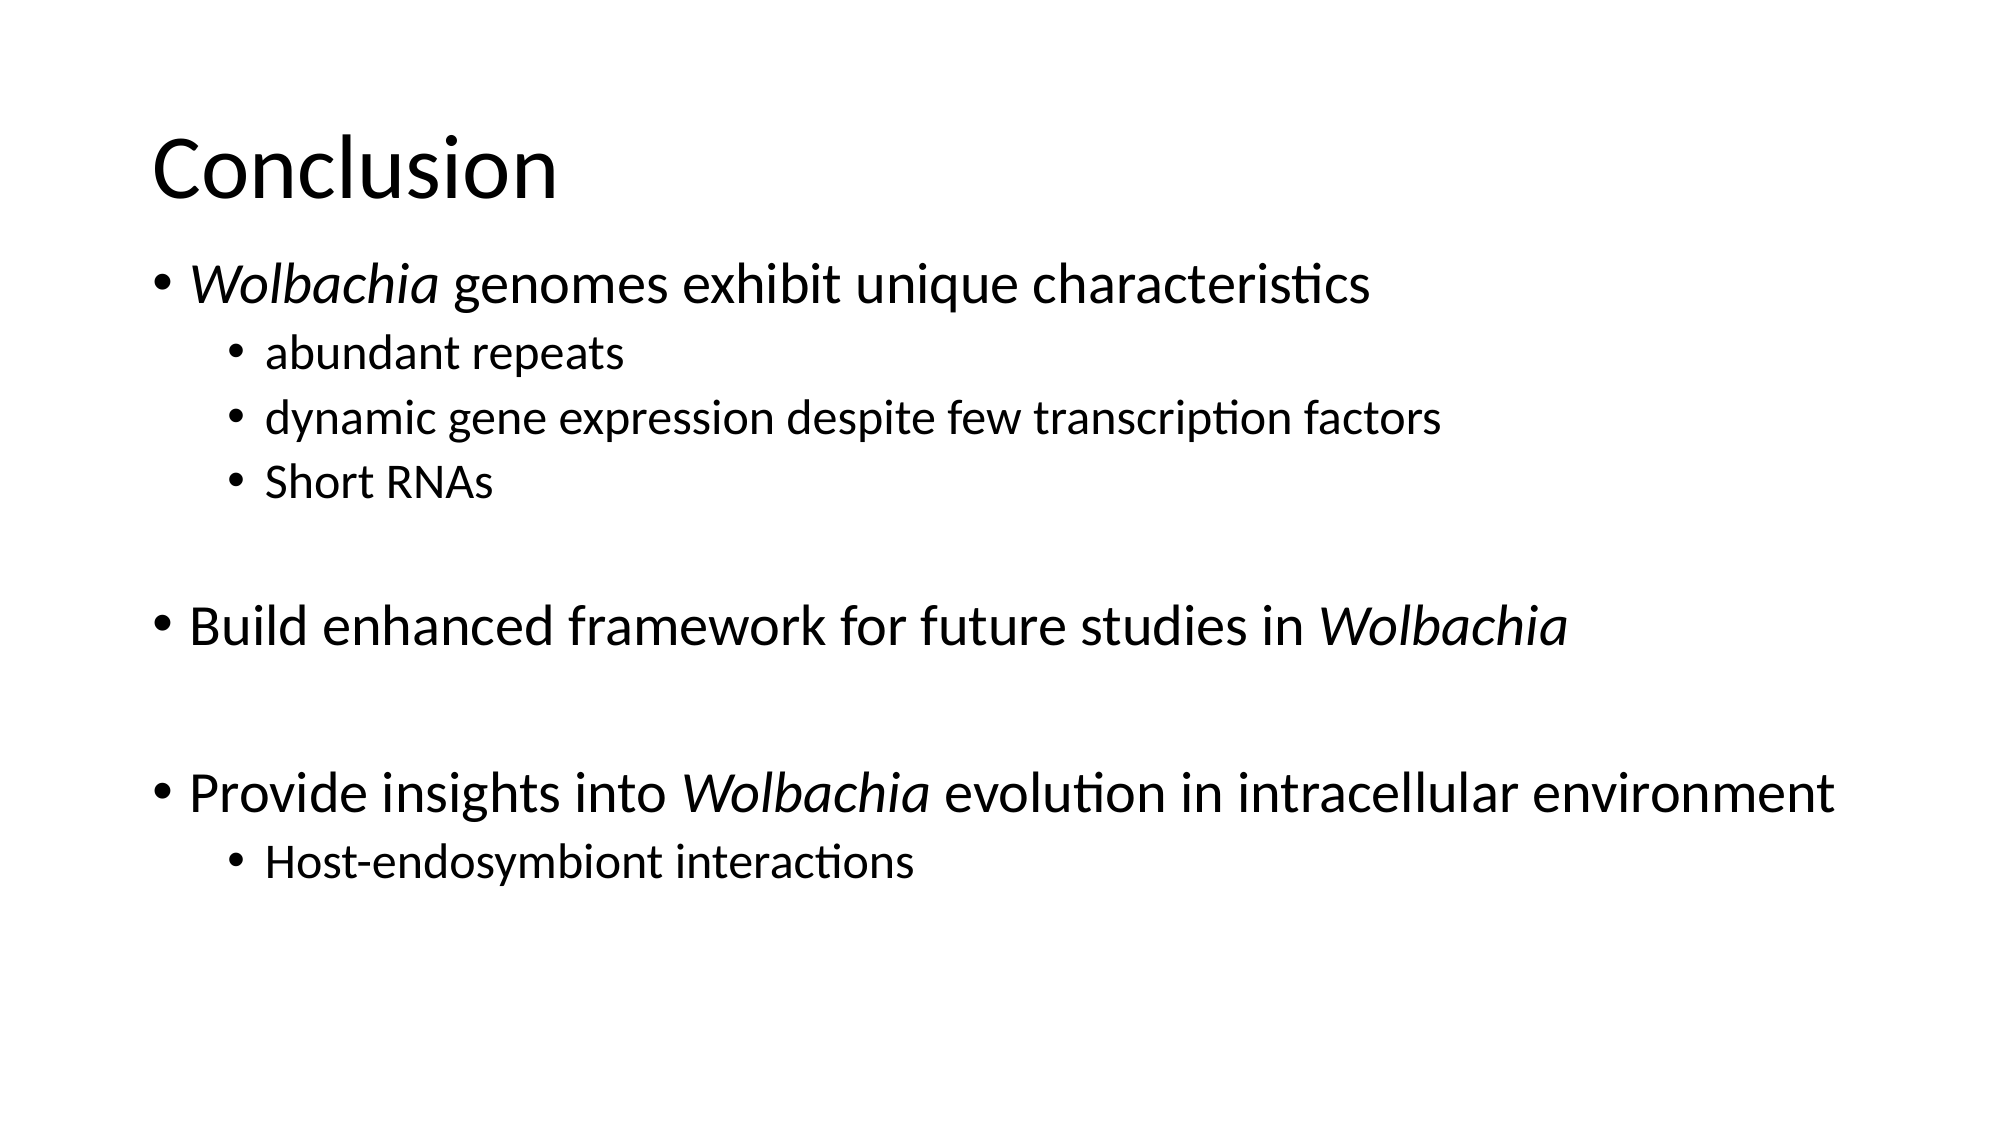

# Conclusion
Wolbachia genomes exhibit unique characteristics
abundant repeats
dynamic gene expression despite few transcription factors
Short RNAs

Build enhanced framework for future studies in Wolbachia

Provide insights into Wolbachia evolution in intracellular environment
Host-endosymbiont interactions